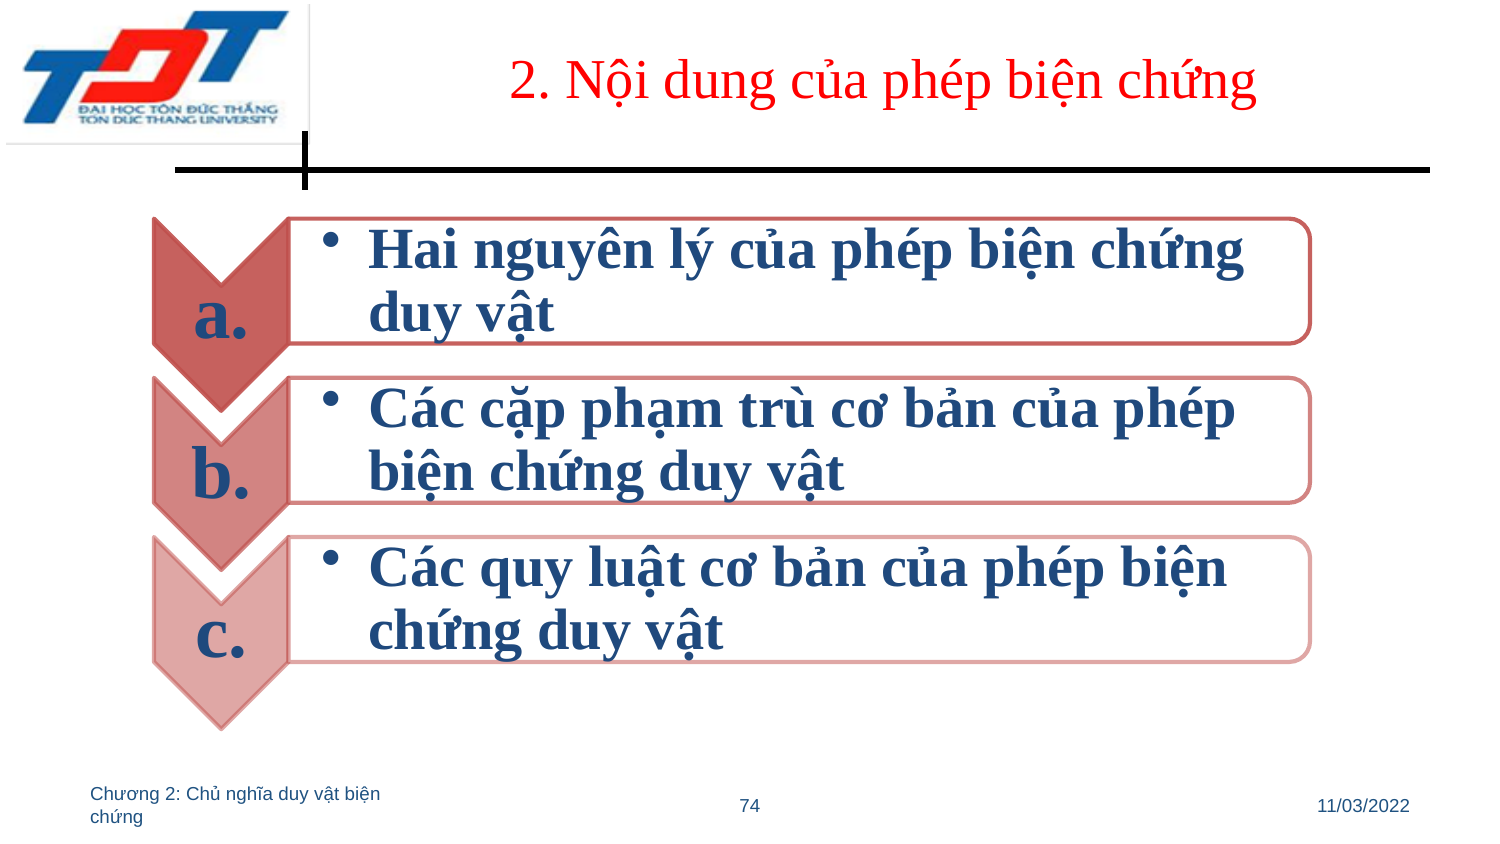

# 2. Nội dung của phép biện chứng
a.
Hai nguyên lý của phép biện chứng duy vật
b.
Các cặp phạm trù cơ bản của phép biện chứng duy vật
c.
Các quy luật cơ bản của phép biện chứng duy vật
Chương 2: Chủ nghĩa duy vật biện chứng
74
11/03/2022